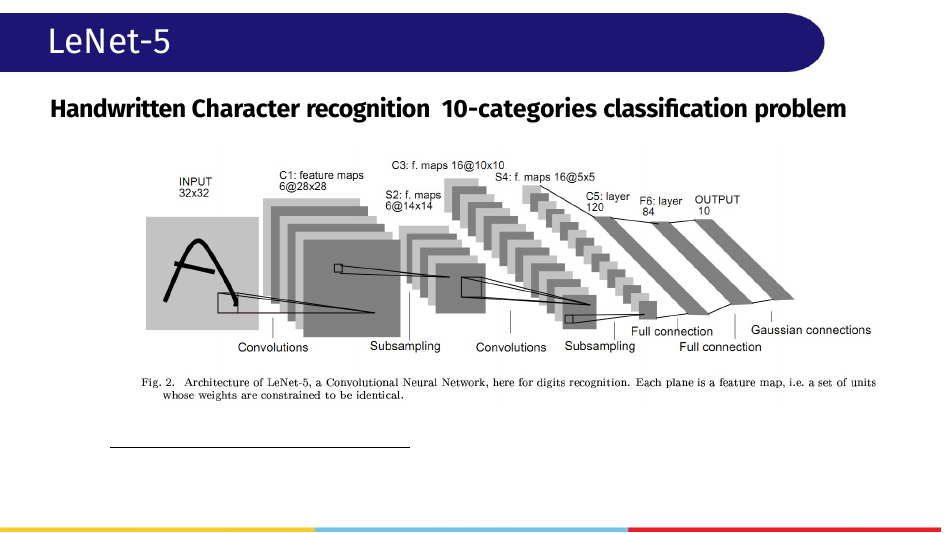

LeNet-5
Handwritten Character recognition  10-categories classification problem